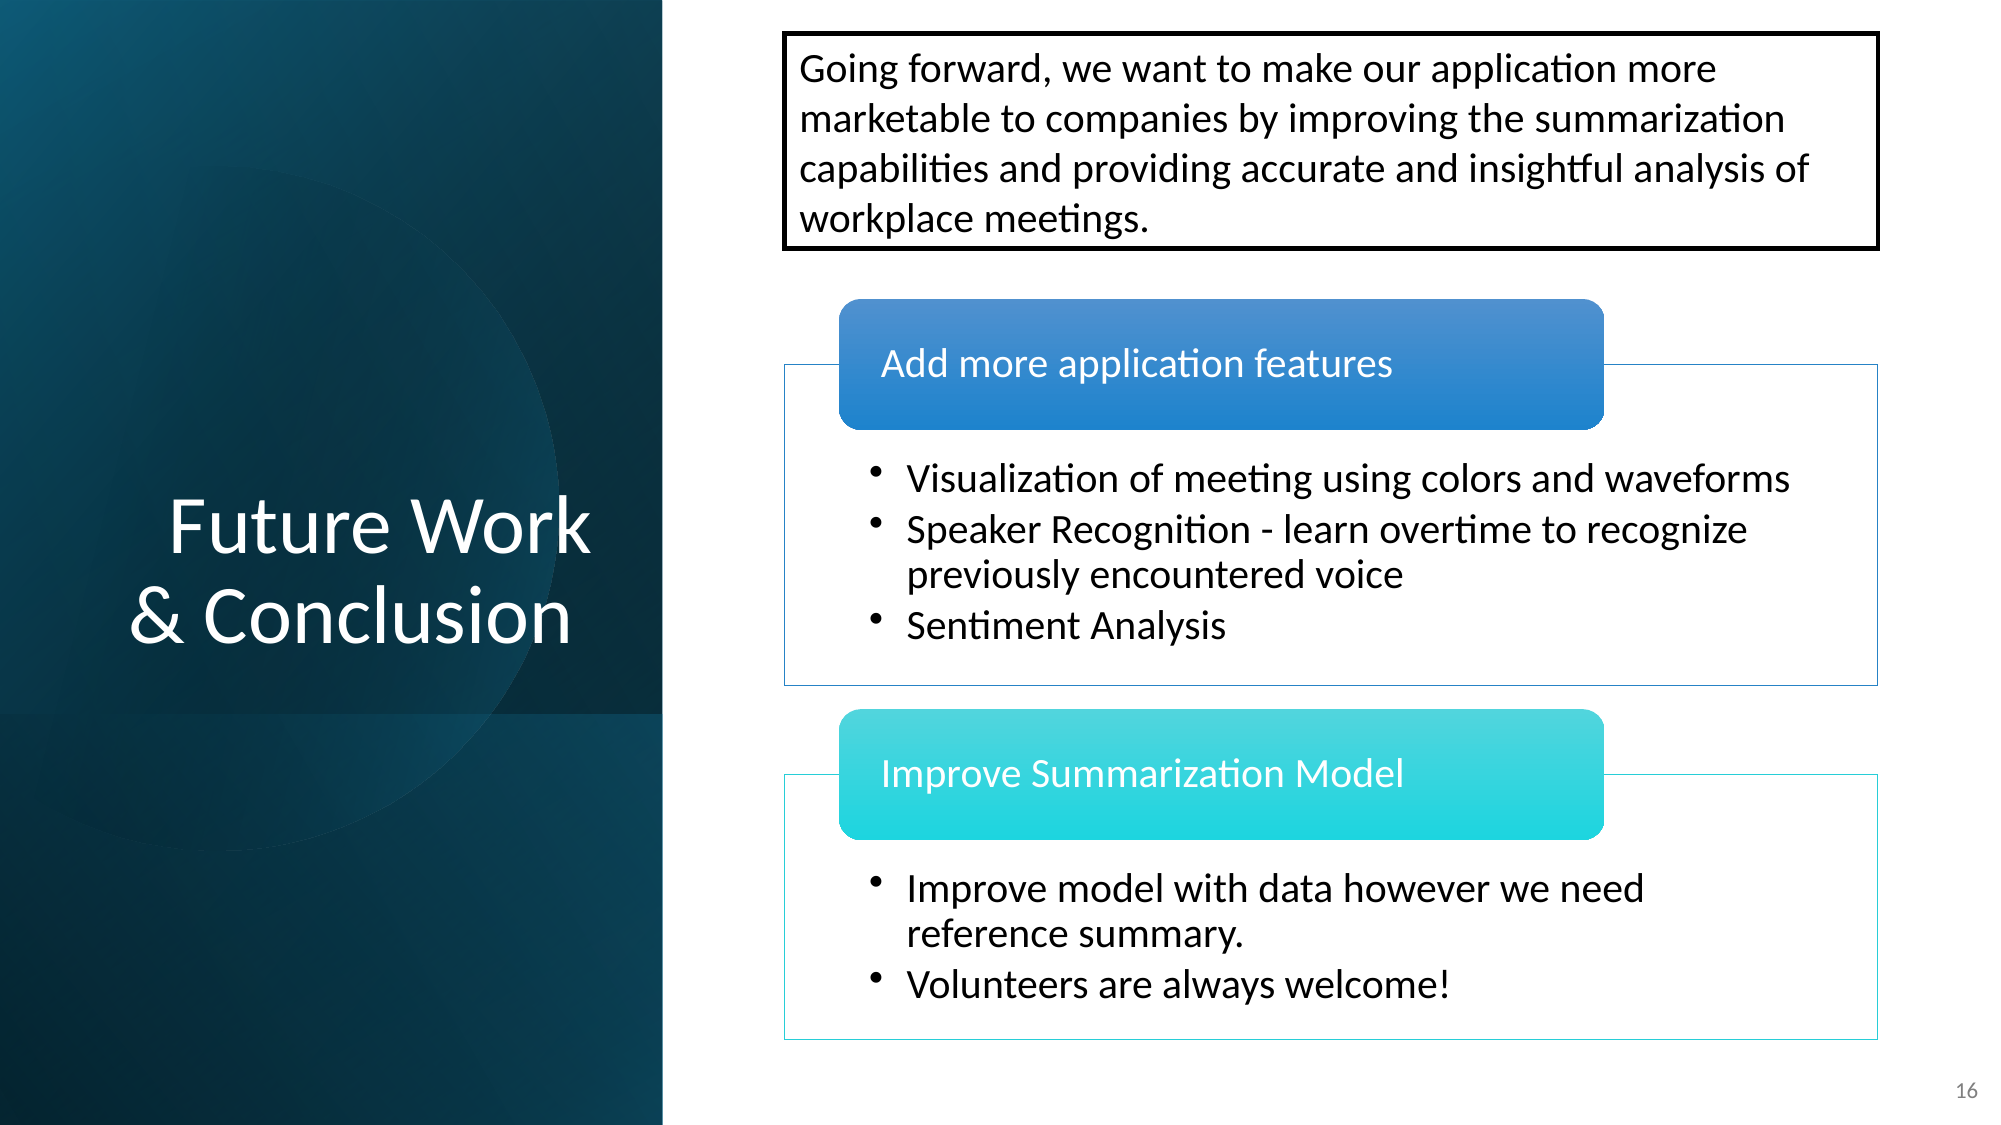

Going forward, we want to make our application more marketable to companies by improving the summarization capabilities and providing accurate and insightful analysis of workplace meetings.

# Future Work & Conclusion
Visualization of meeting using colors and waveforms
Speaker Recognition - learn overtime to recognize previously encountered voice
Sentiment Analysis
Add more application features
Improve model with data however we need reference summary.
Volunteers are always welcome!
Improve Summarization Model

16